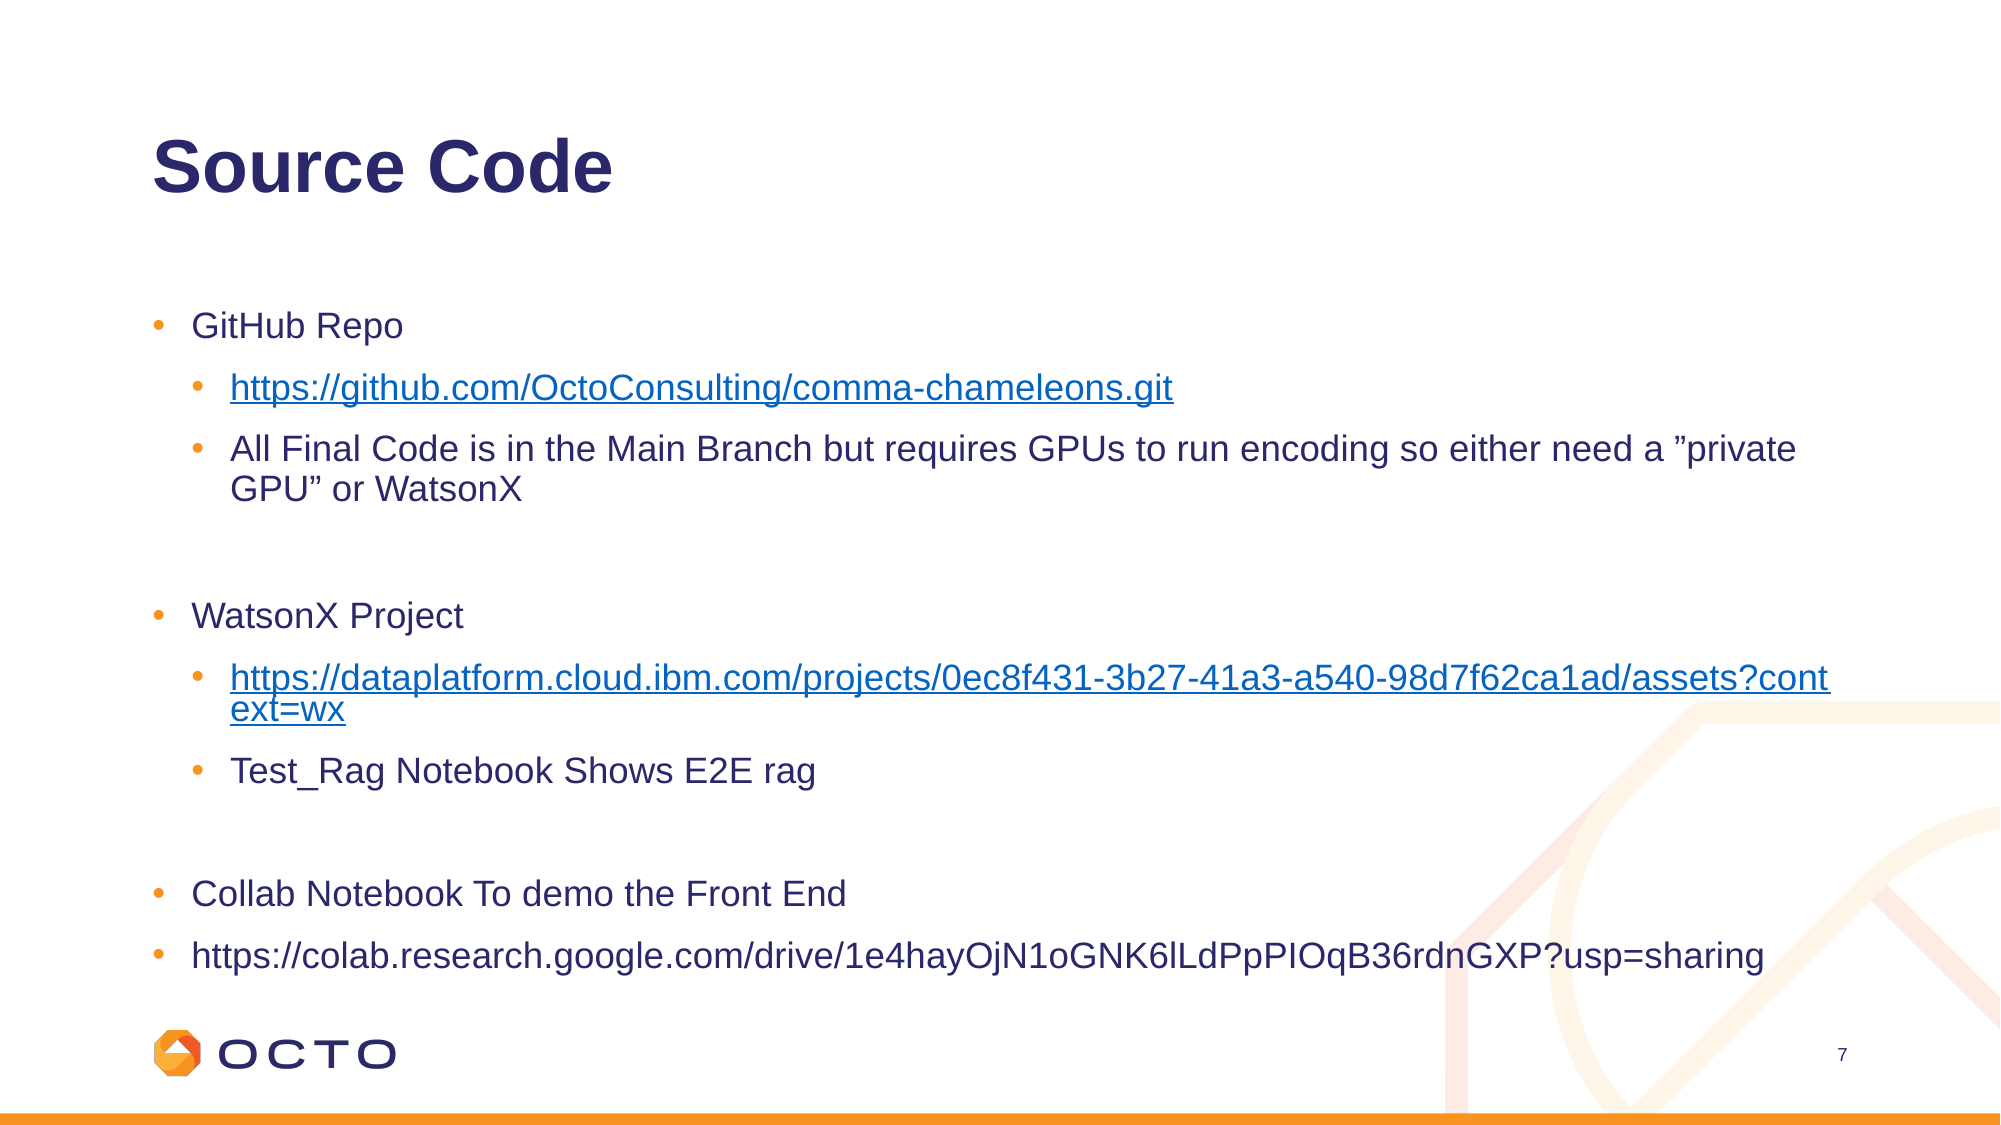

# Source Code
GitHub Repo
https://github.com/OctoConsulting/comma-chameleons.git
All Final Code is in the Main Branch but requires GPUs to run encoding so either need a ”private GPU” or WatsonX

WatsonX Project
https://dataplatform.cloud.ibm.com/projects/0ec8f431-3b27-41a3-a540-98d7f62ca1ad/assets?context=wx
Test_Rag Notebook Shows E2E rag

Collab Notebook To demo the Front End
https://colab.research.google.com/drive/1e4hayOjN1oGNK6lLdPpPIOqB36rdnGXP?usp=sharing